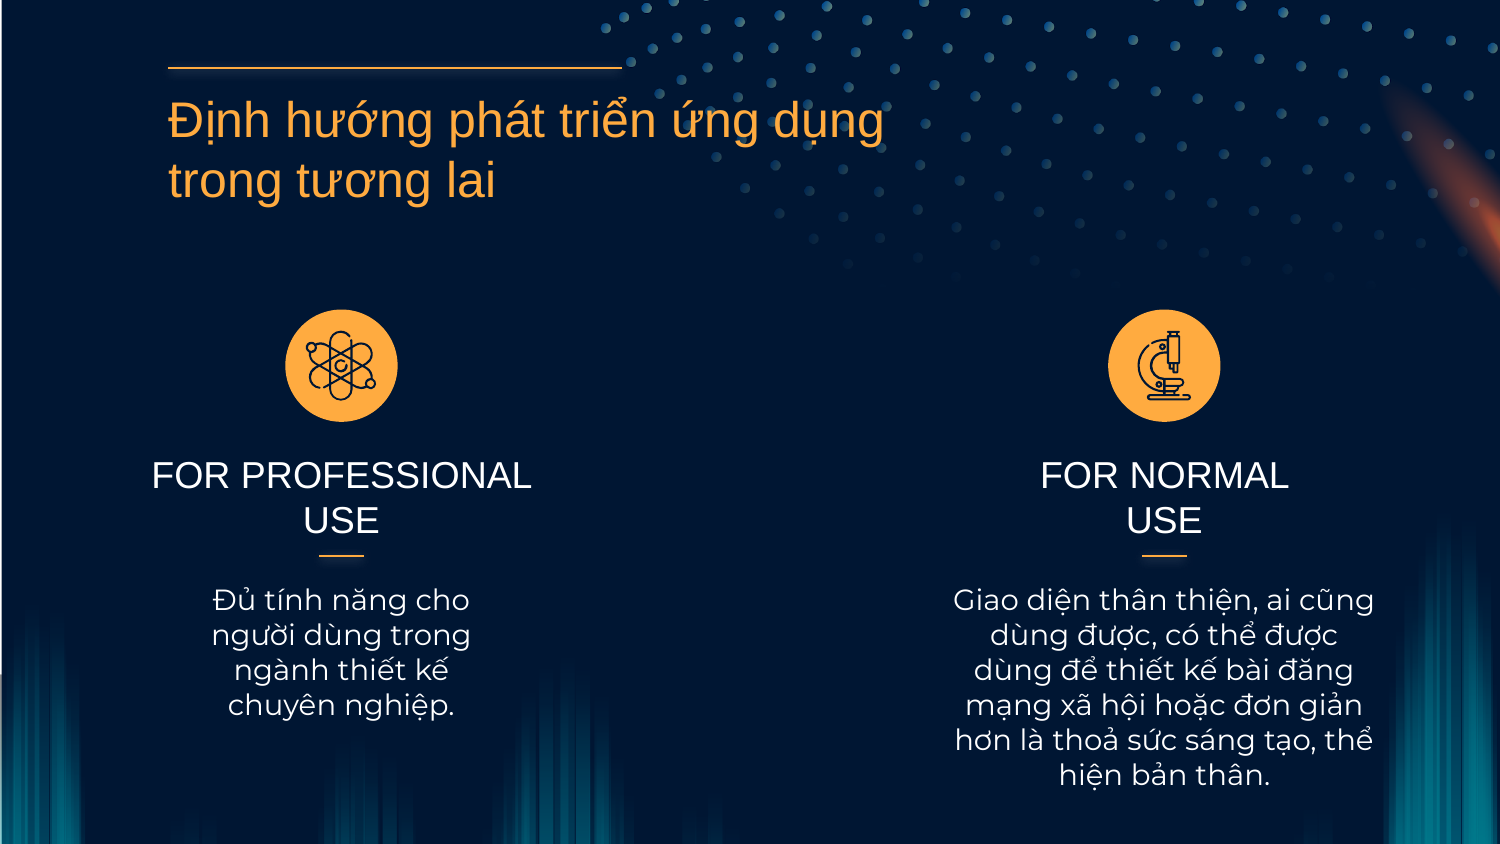

Định hướng phát triển ứng dụng trong tương lai

FOR PROFESSIONAL USE
# FOR NORMAL USE
Đủ tính năng cho người dùng trong ngành thiết kế chuyên nghiệp.
Giao diện thân thiện, ai cũng dùng được, có thể được dùng để thiết kế bài đăng mạng xã hội hoặc đơn giản hơn là thoả sức sáng tạo, thể hiện bản thân.